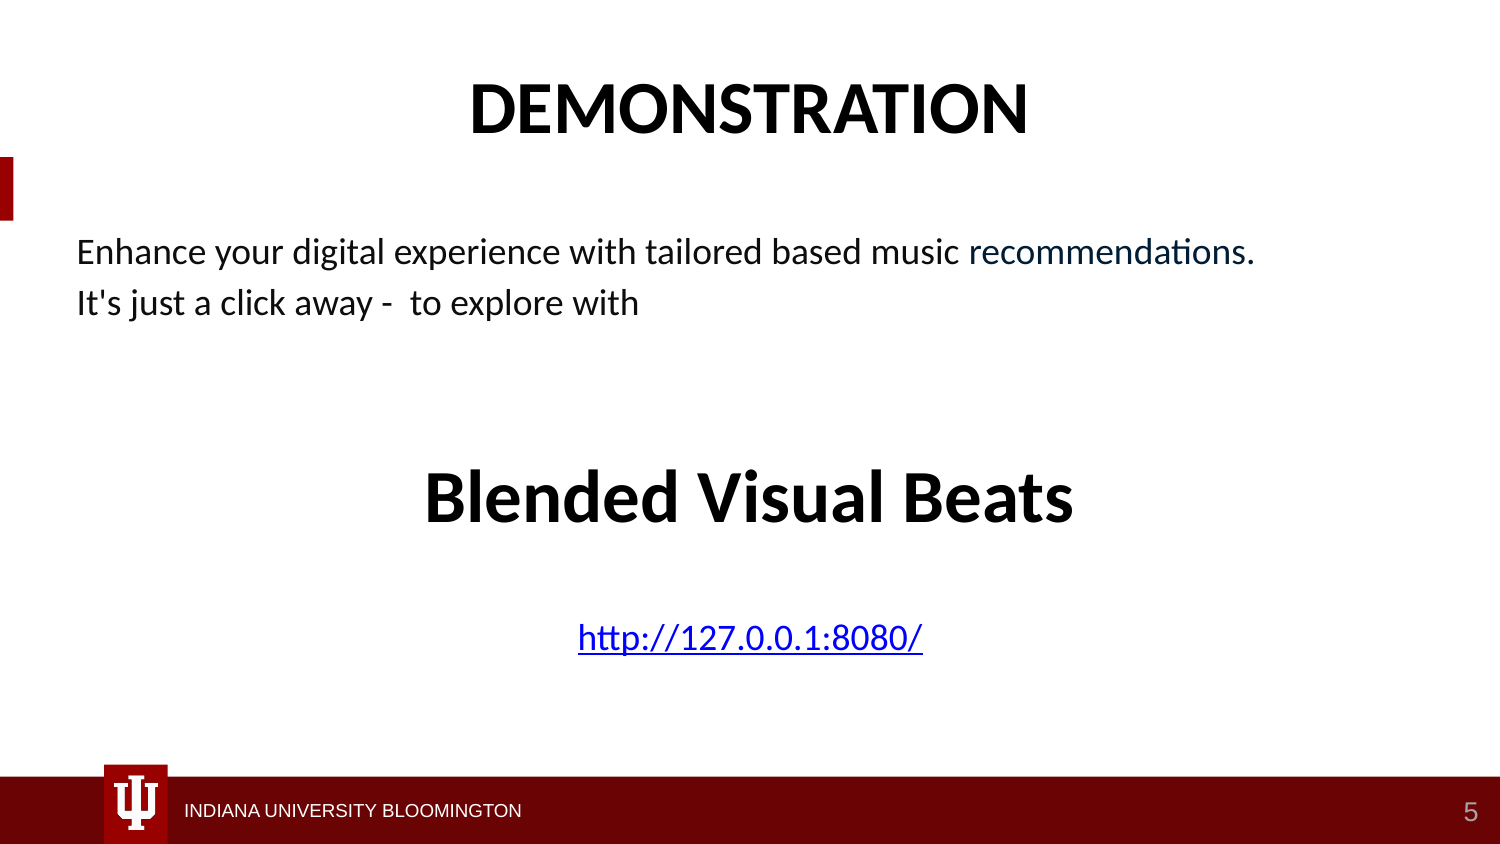

DEMONSTRATION
Enhance your digital experience with tailored based music recommendations.
It's just a click away -  to explore with
Blended Visual Beats
http://127.0.0.1:8080/
5